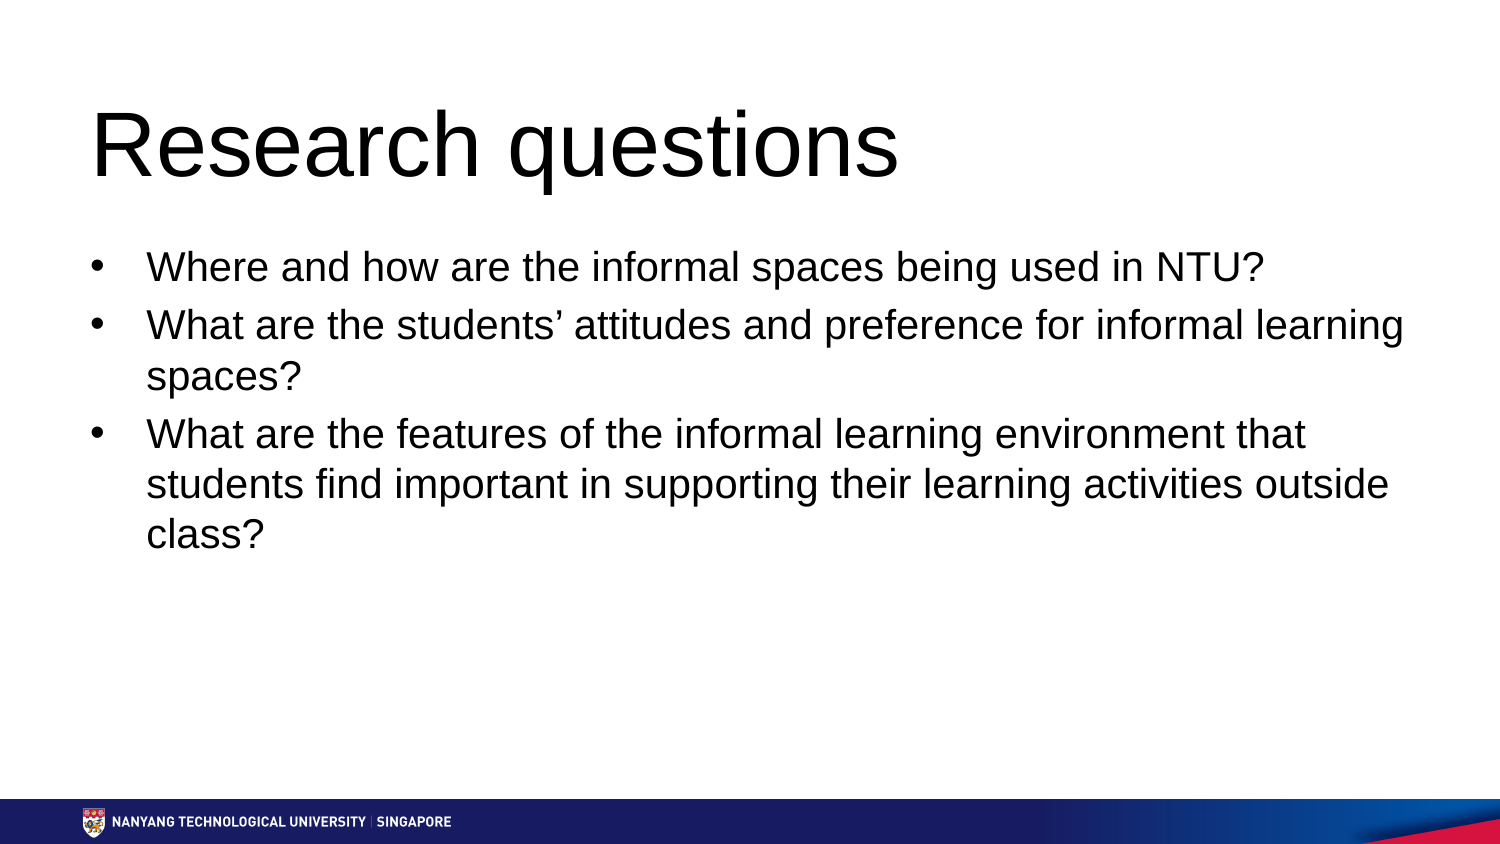

# Research questions
Where and how are the informal spaces being used in NTU?
What are the students’ attitudes and preference for informal learning spaces?
What are the features of the informal learning environment that students find important in supporting their learning activities outside class?